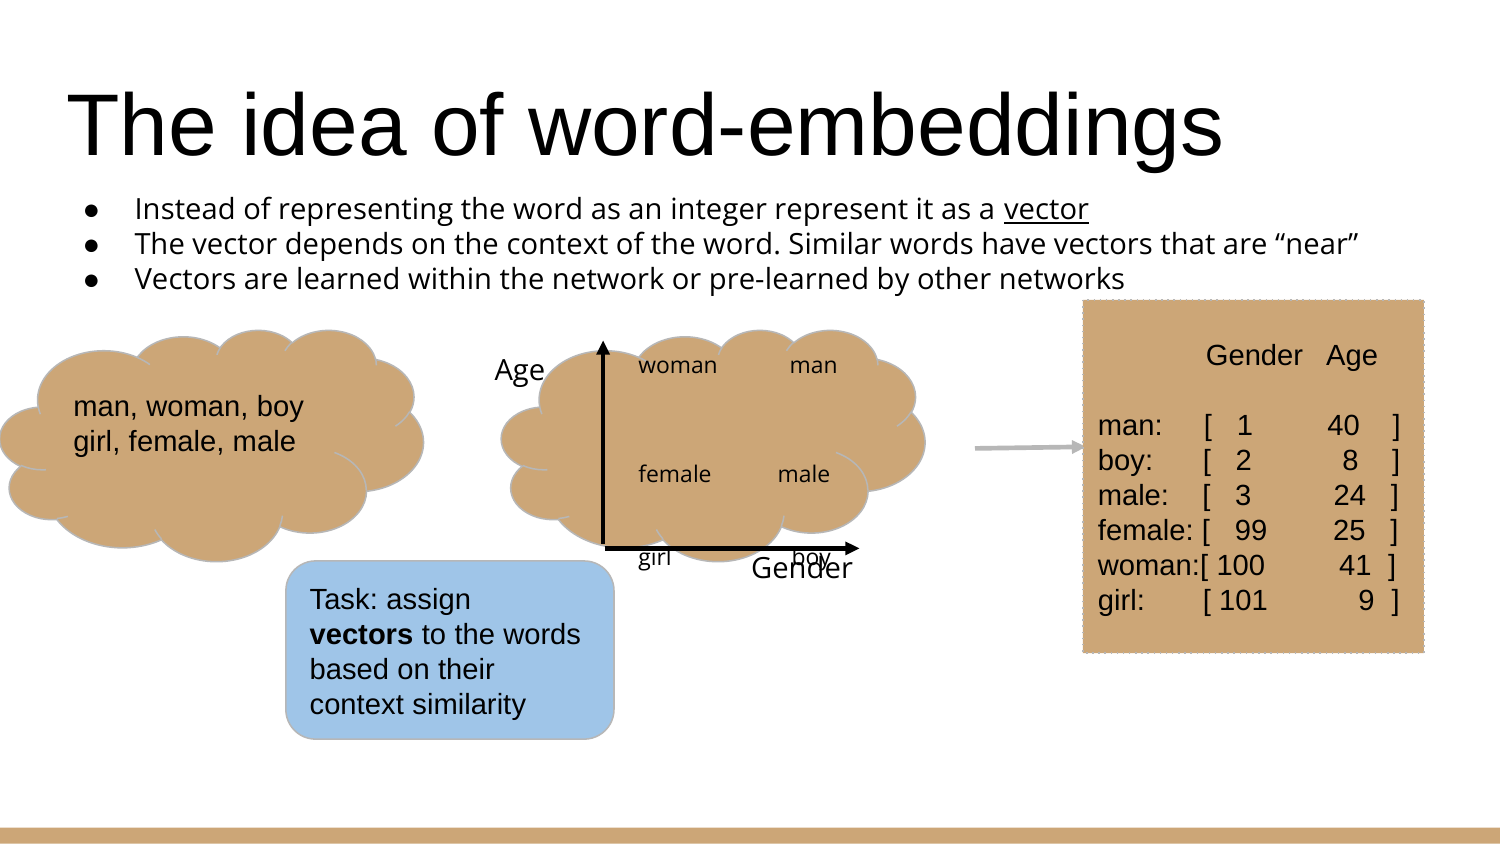

# The idea of word-embeddings
Instead of representing the word as an integer represent it as a vector
The vector depends on the context of the word. Similar words have vectors that are “near”
Vectors are learned within the network or pre-learned by other networks

    Gender   Age

man:     [   1         40    ]
boy:      [   2           8    ]
male:    [   3          24   ]
female: [   99        25   ]
woman:[ 100         41  ]
girl:       [ 101           9  ]
man, woman, boy
girl, female, male

woman            man

female           male

girl                    boy
Age
Gender
Task: assign
vectors to the words based on their context similarity